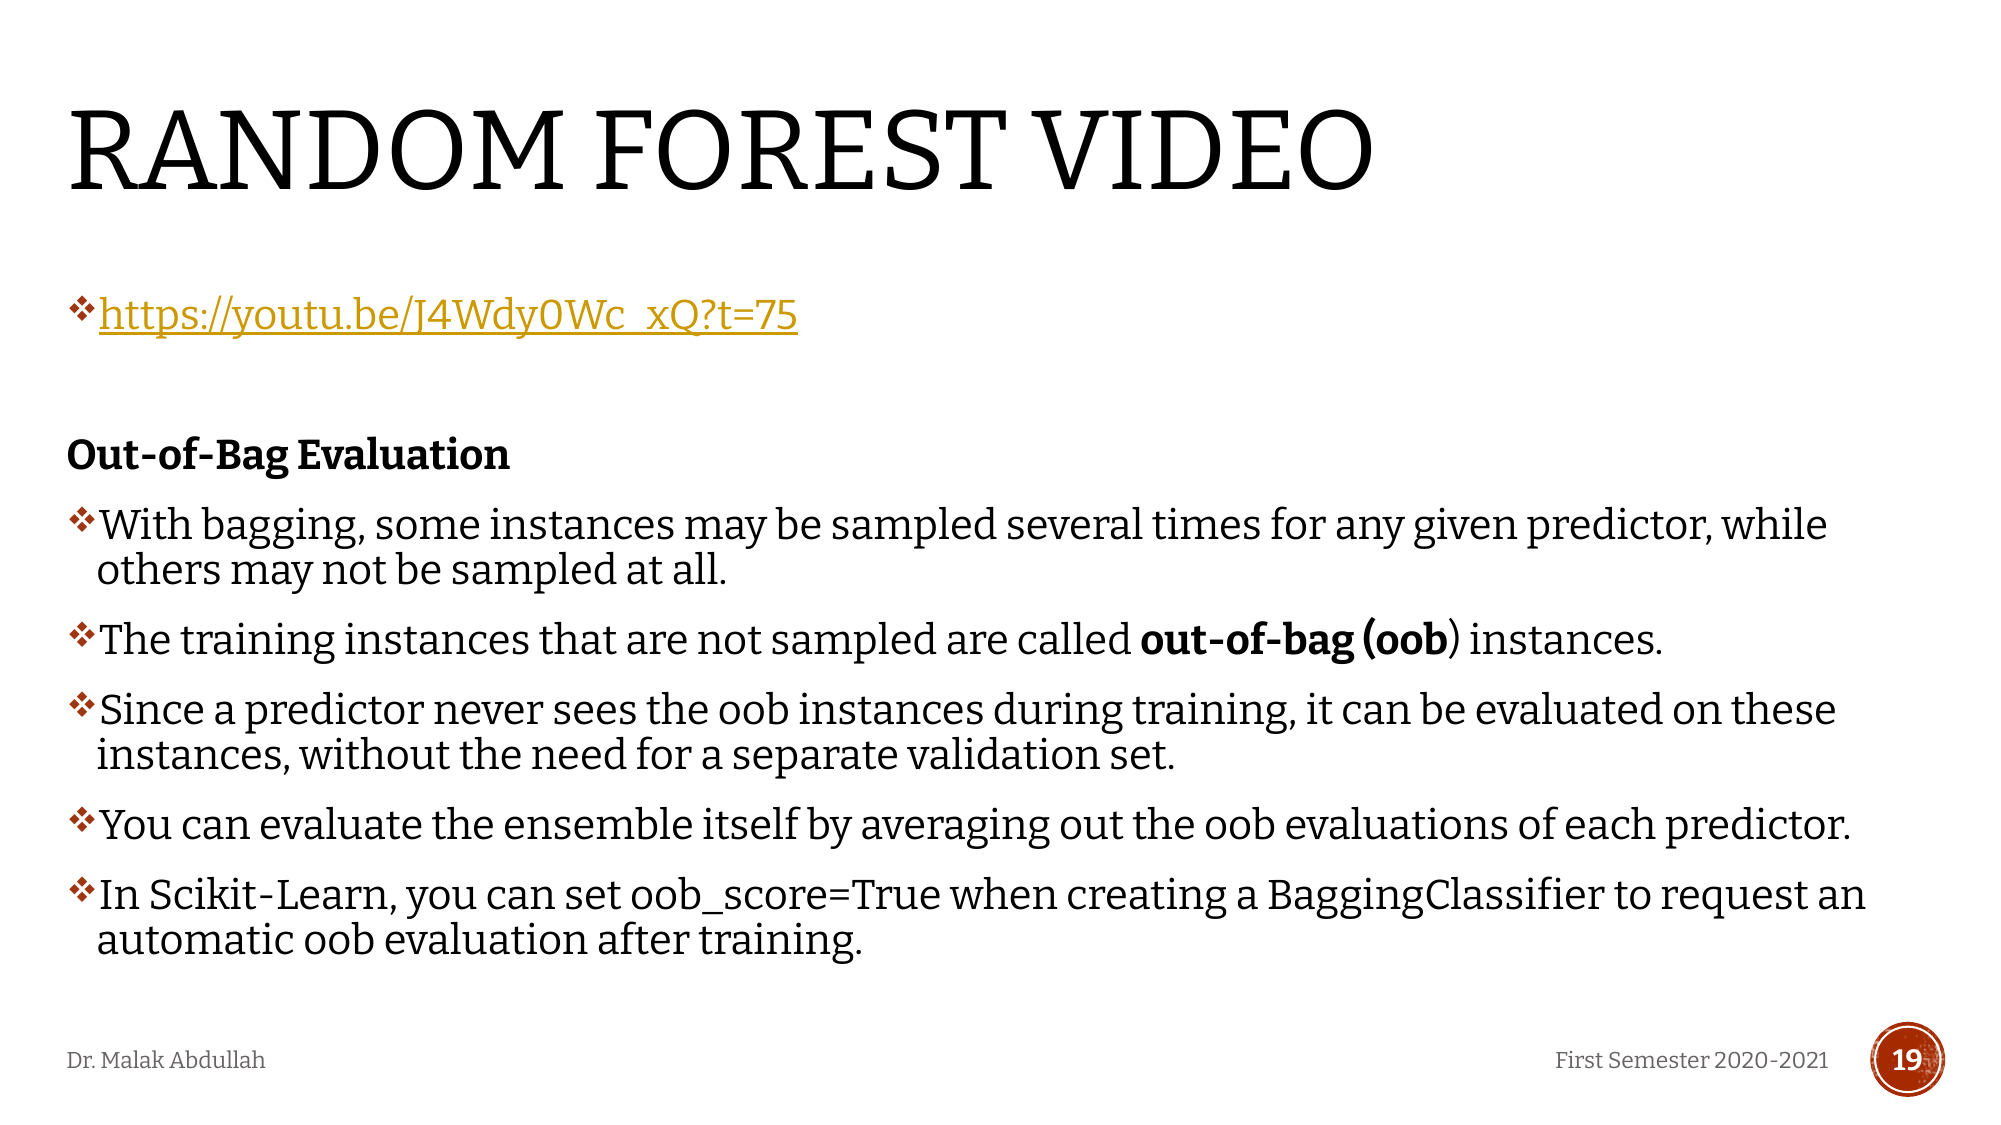

# Random Forest video
https://youtu.be/J4Wdy0Wc_xQ?t=75

Out-of-Bag Evaluation
With bagging, some instances may be sampled several times for any given predictor, while others may not be sampled at all.
The training instances that are not sampled are called out-of-bag (oob) instances.
Since a predictor never sees the oob instances during training, it can be evaluated on these instances, without the need for a separate validation set.
You can evaluate the ensemble itself by averaging out the oob evaluations of each predictor.
In Scikit-Learn, you can set oob_score=True when creating a BaggingClassifier to request an automatic oob evaluation after training.
Dr. Malak Abdullah
First Semester 2020-2021
19